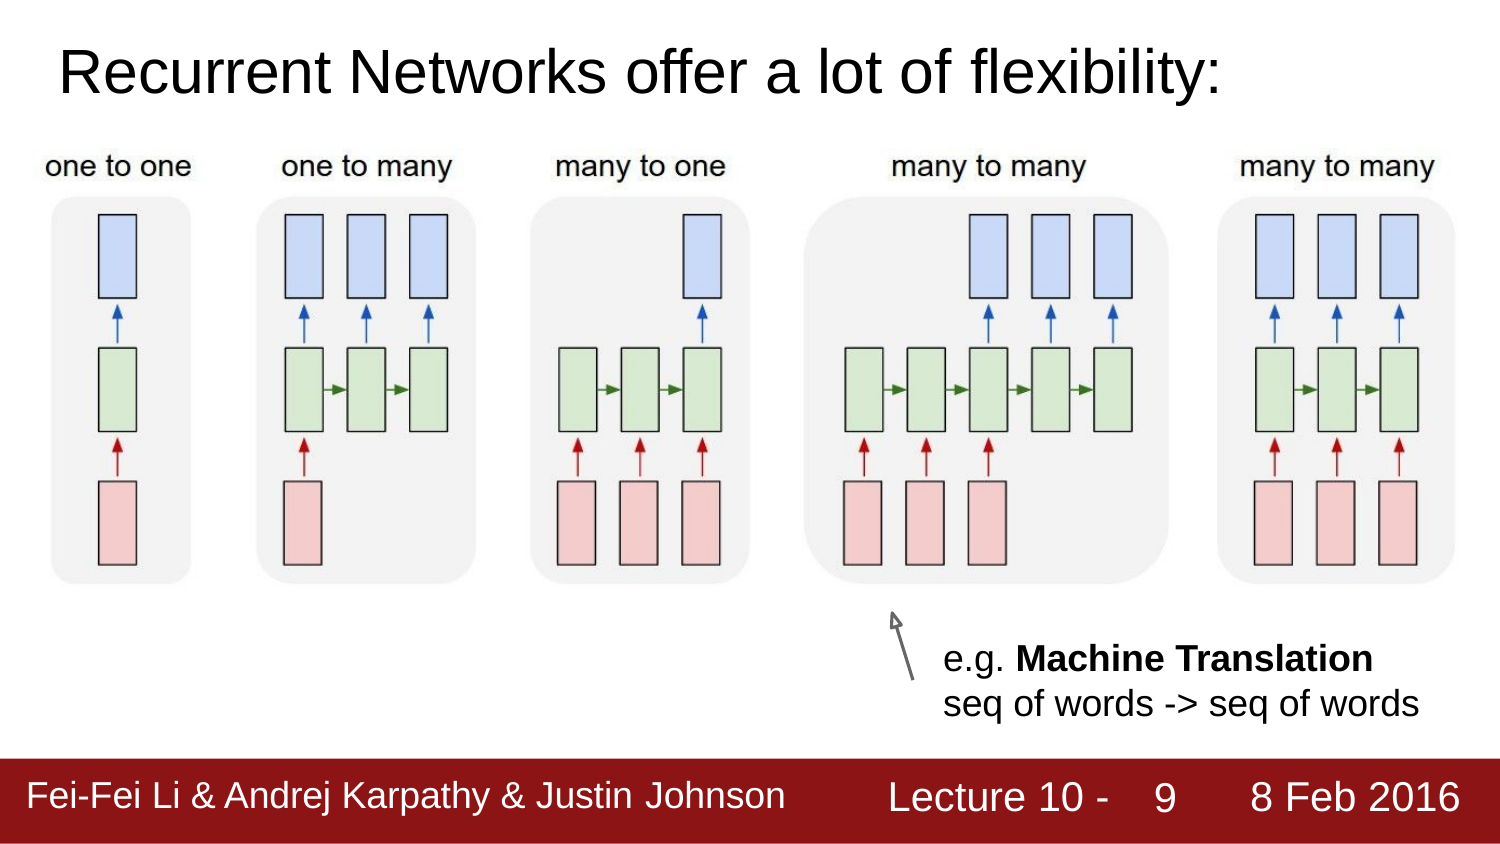

# Recurrent Networks offer a lot of flexibility:

e.g. Machine Translation
seq of words -> seq of words
Fei-Fei Li & Andrej Karpathy & Justin Johnson	Lecture 10 -	8 Feb 2016

Lecture 10 -
8 Feb 2016
Fei-Fei Li & Andrej Karpathy & Justin Johnson
9